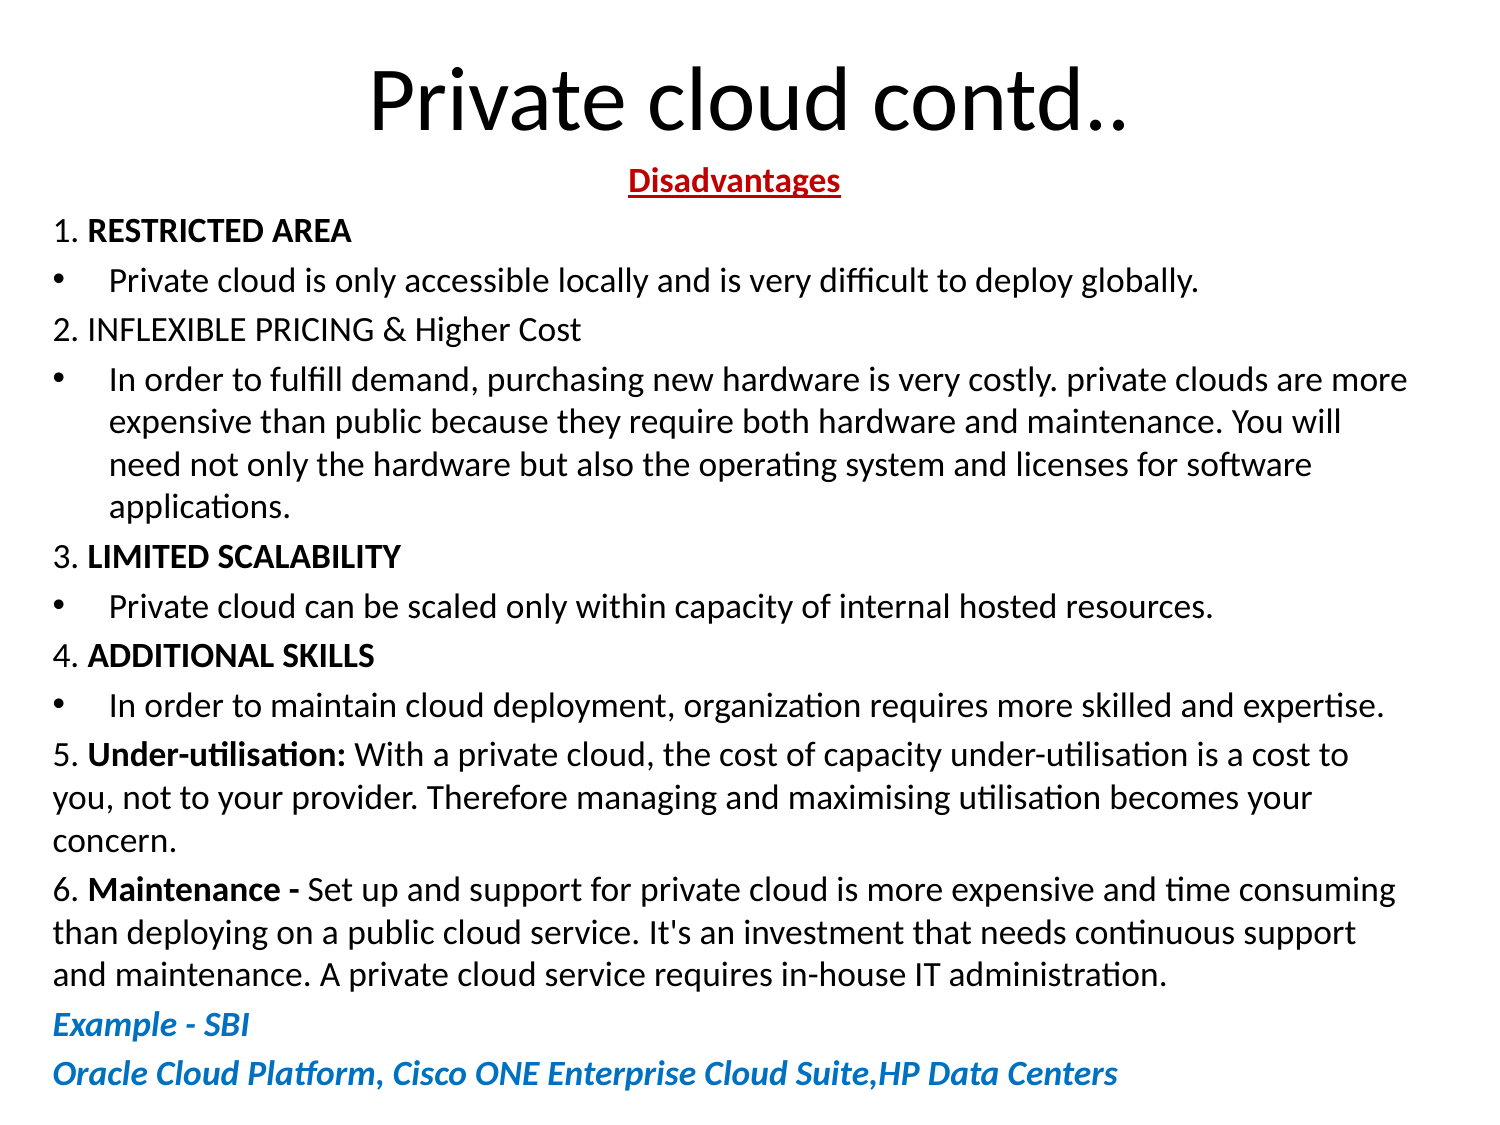

# Private cloud contd..
Disadvantages
1. RESTRICTED AREA
Private cloud is only accessible locally and is very difficult to deploy globally.
2. INFLEXIBLE PRICING & Higher Cost
In order to fulfill demand, purchasing new hardware is very costly. private clouds are more expensive than public because they require both hardware and maintenance. You will need not only the hardware but also the operating system and licenses for software applications.
3. LIMITED SCALABILITY
Private cloud can be scaled only within capacity of internal hosted resources.
4. ADDITIONAL SKILLS
In order to maintain cloud deployment, organization requires more skilled and expertise.
5. Under-utilisation: With a private cloud, the cost of capacity under-utilisation is a cost to you, not to your provider. Therefore managing and maximising utilisation becomes your concern.
6. Maintenance - Set up and support for private cloud is more expensive and time consuming than deploying on a public cloud service. It's an investment that needs continuous support and maintenance. A private cloud service requires in-house IT administration.
Example - SBI
Oracle Cloud Platform, Cisco ONE Enterprise Cloud Suite,HP Data Centers